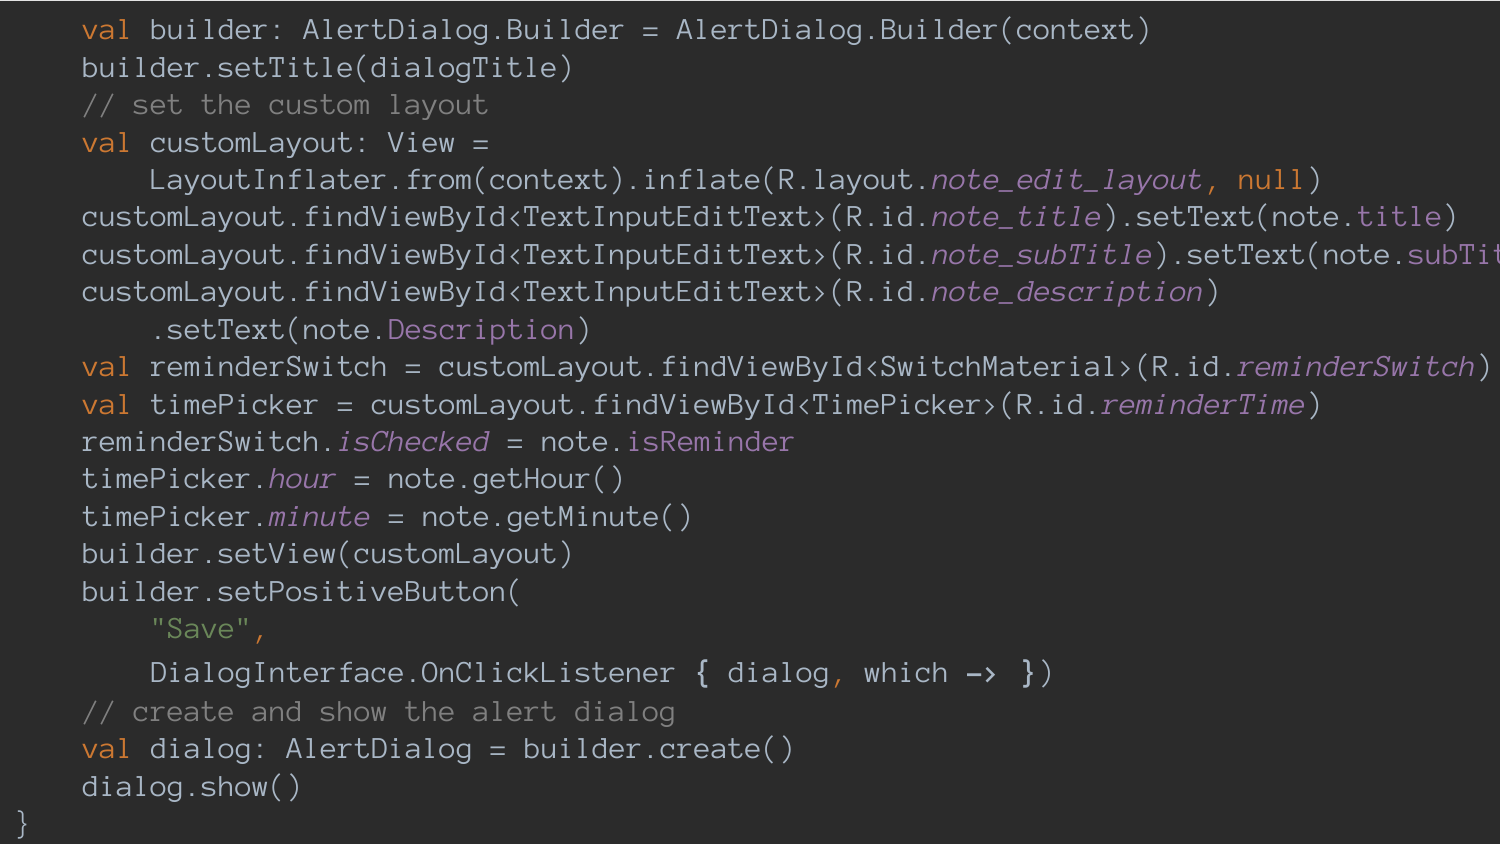

val builder: AlertDialog.Builder = AlertDialog.Builder(context)
    builder.setTitle(dialogTitle)
    // set the custom layout
    val customLayout: View =
        LayoutInflater.from(context).inflate(R.layout.note_edit_layout, null)
    customLayout.findViewById<TextInputEditText>(R.id.note_title).setText(note.title)
    customLayout.findViewById<TextInputEditText>(R.id.note_subTitle).setText(note.subTitle)
    customLayout.findViewById<TextInputEditText>(R.id.note_description)
        .setText(note.Description)
    val reminderSwitch = customLayout.findViewById<SwitchMaterial>(R.id.reminderSwitch)
    val timePicker = customLayout.findViewById<TimePicker>(R.id.reminderTime)
    reminderSwitch.isChecked = note.isReminder
    timePicker.hour = note.getHour()
    timePicker.minute = note.getMinute()
    builder.setView(customLayout)
    builder.setPositiveButton(
        "Save",
        DialogInterface.OnClickListener { dialog, which -> })
    // create and show the alert dialog
    val dialog: AlertDialog = builder.create()
    dialog.show()
}
# Custom Dialogbox
139